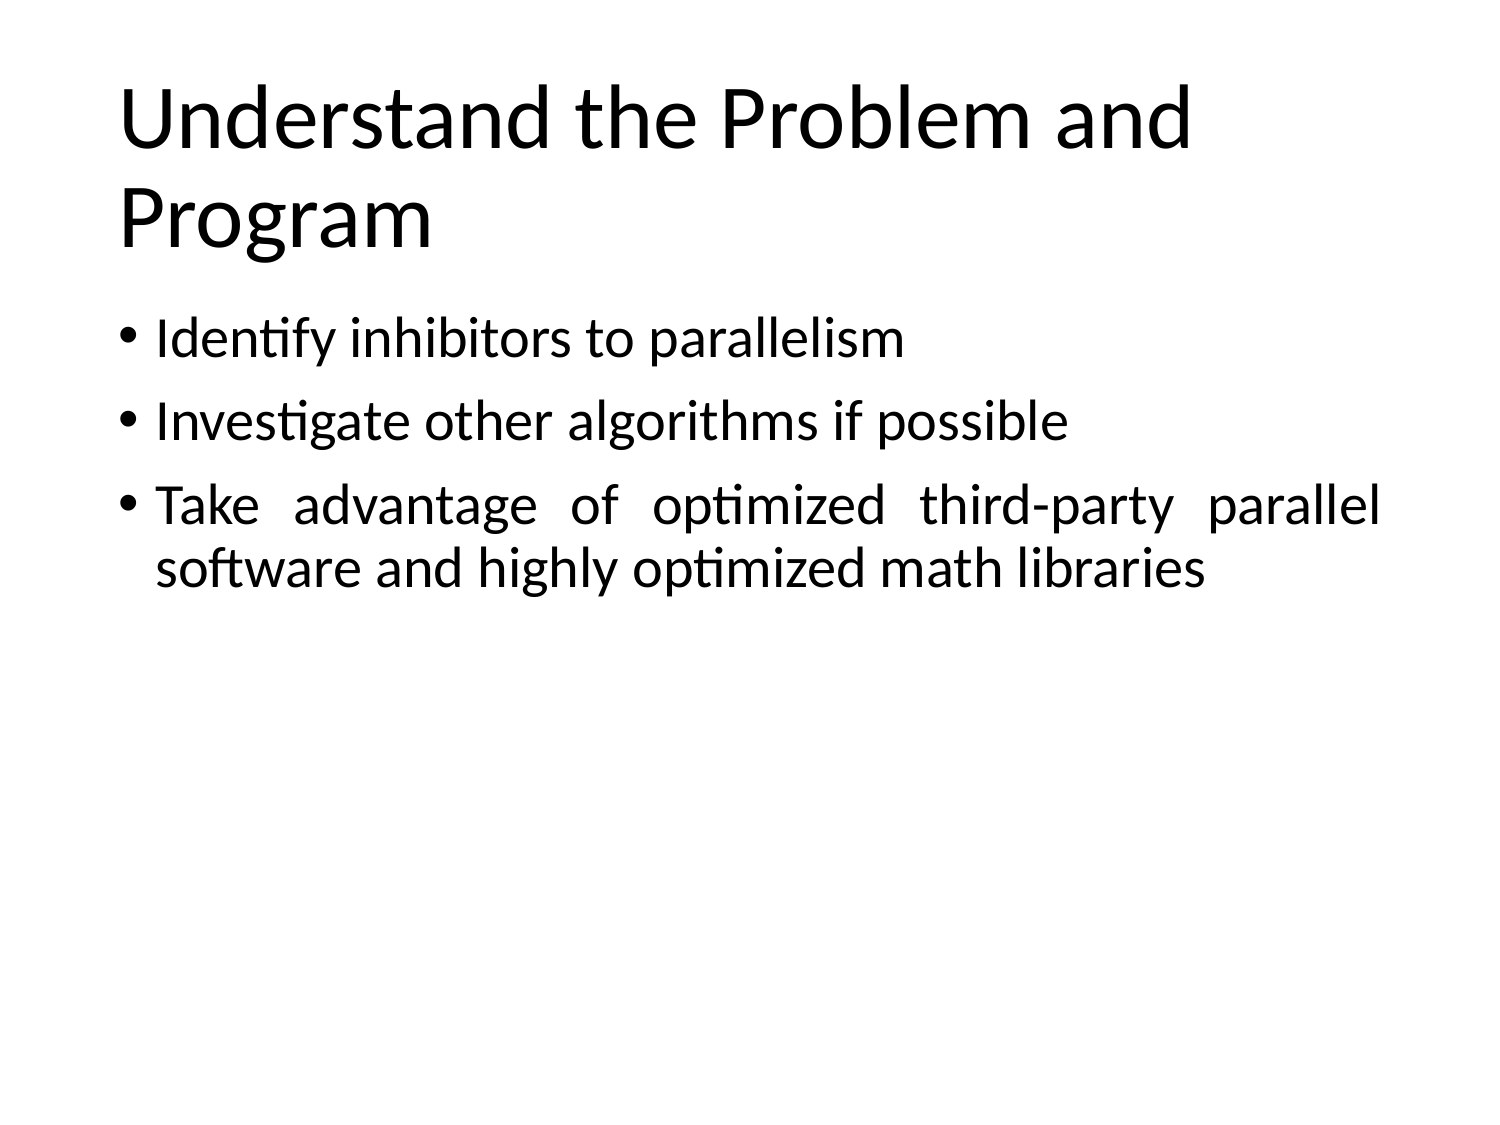

# Understand the Problem and Program
Identify inhibitors to parallelism
Investigate other algorithms if possible
Take advantage of optimized third-party parallel software and highly optimized math libraries